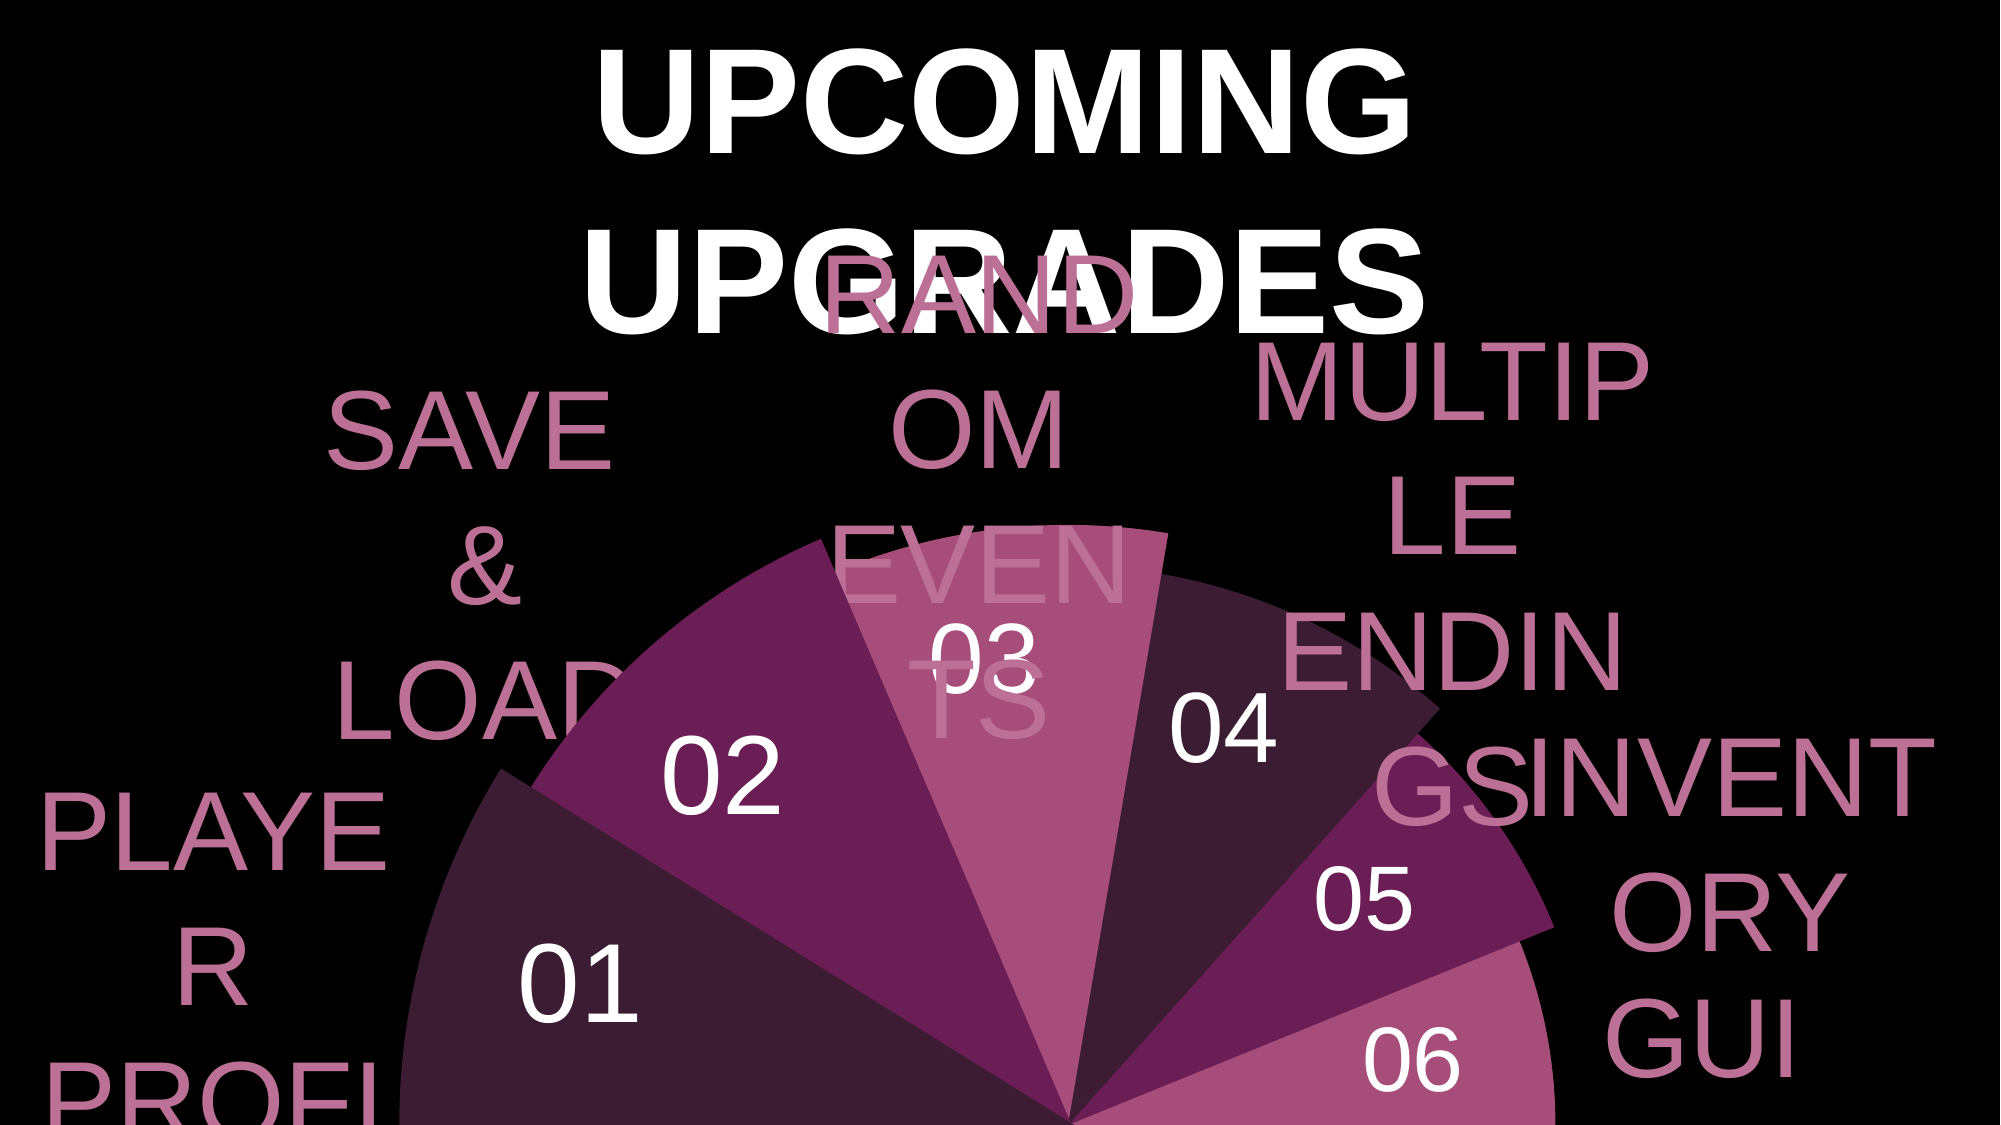

UPCOMING UPGRADES
RANDOM
EVENTS
MULTIPLE
ENDINGS
SAVE
& LOAD

01

02

03

04

05

06
INVENTORY
PLAYER PROFILE
GUI